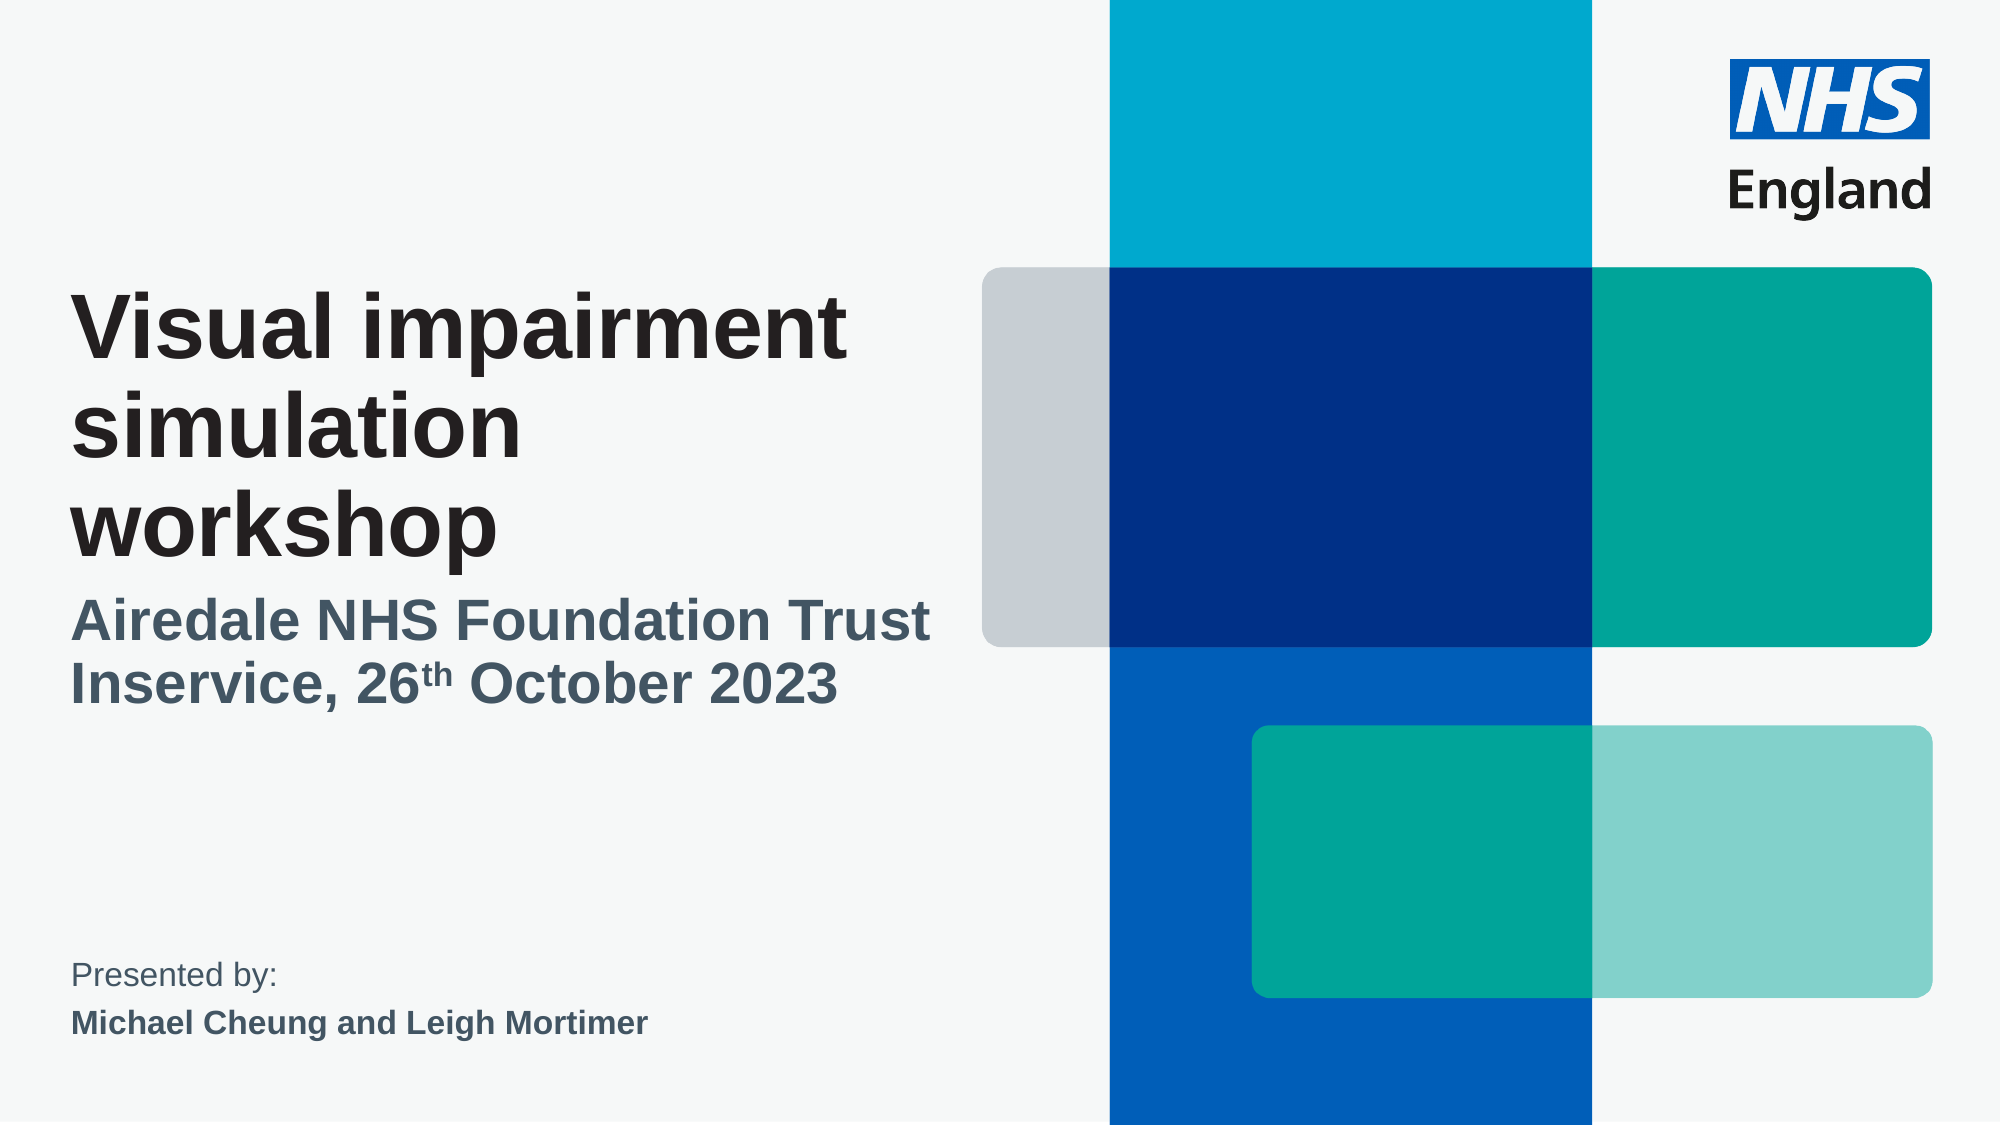

# Visual impairment simulation workshop
Airedale NHS Foundation Trust
Inservice, 26th October 2023
Presented by:
Michael Cheung and Leigh Mortimer